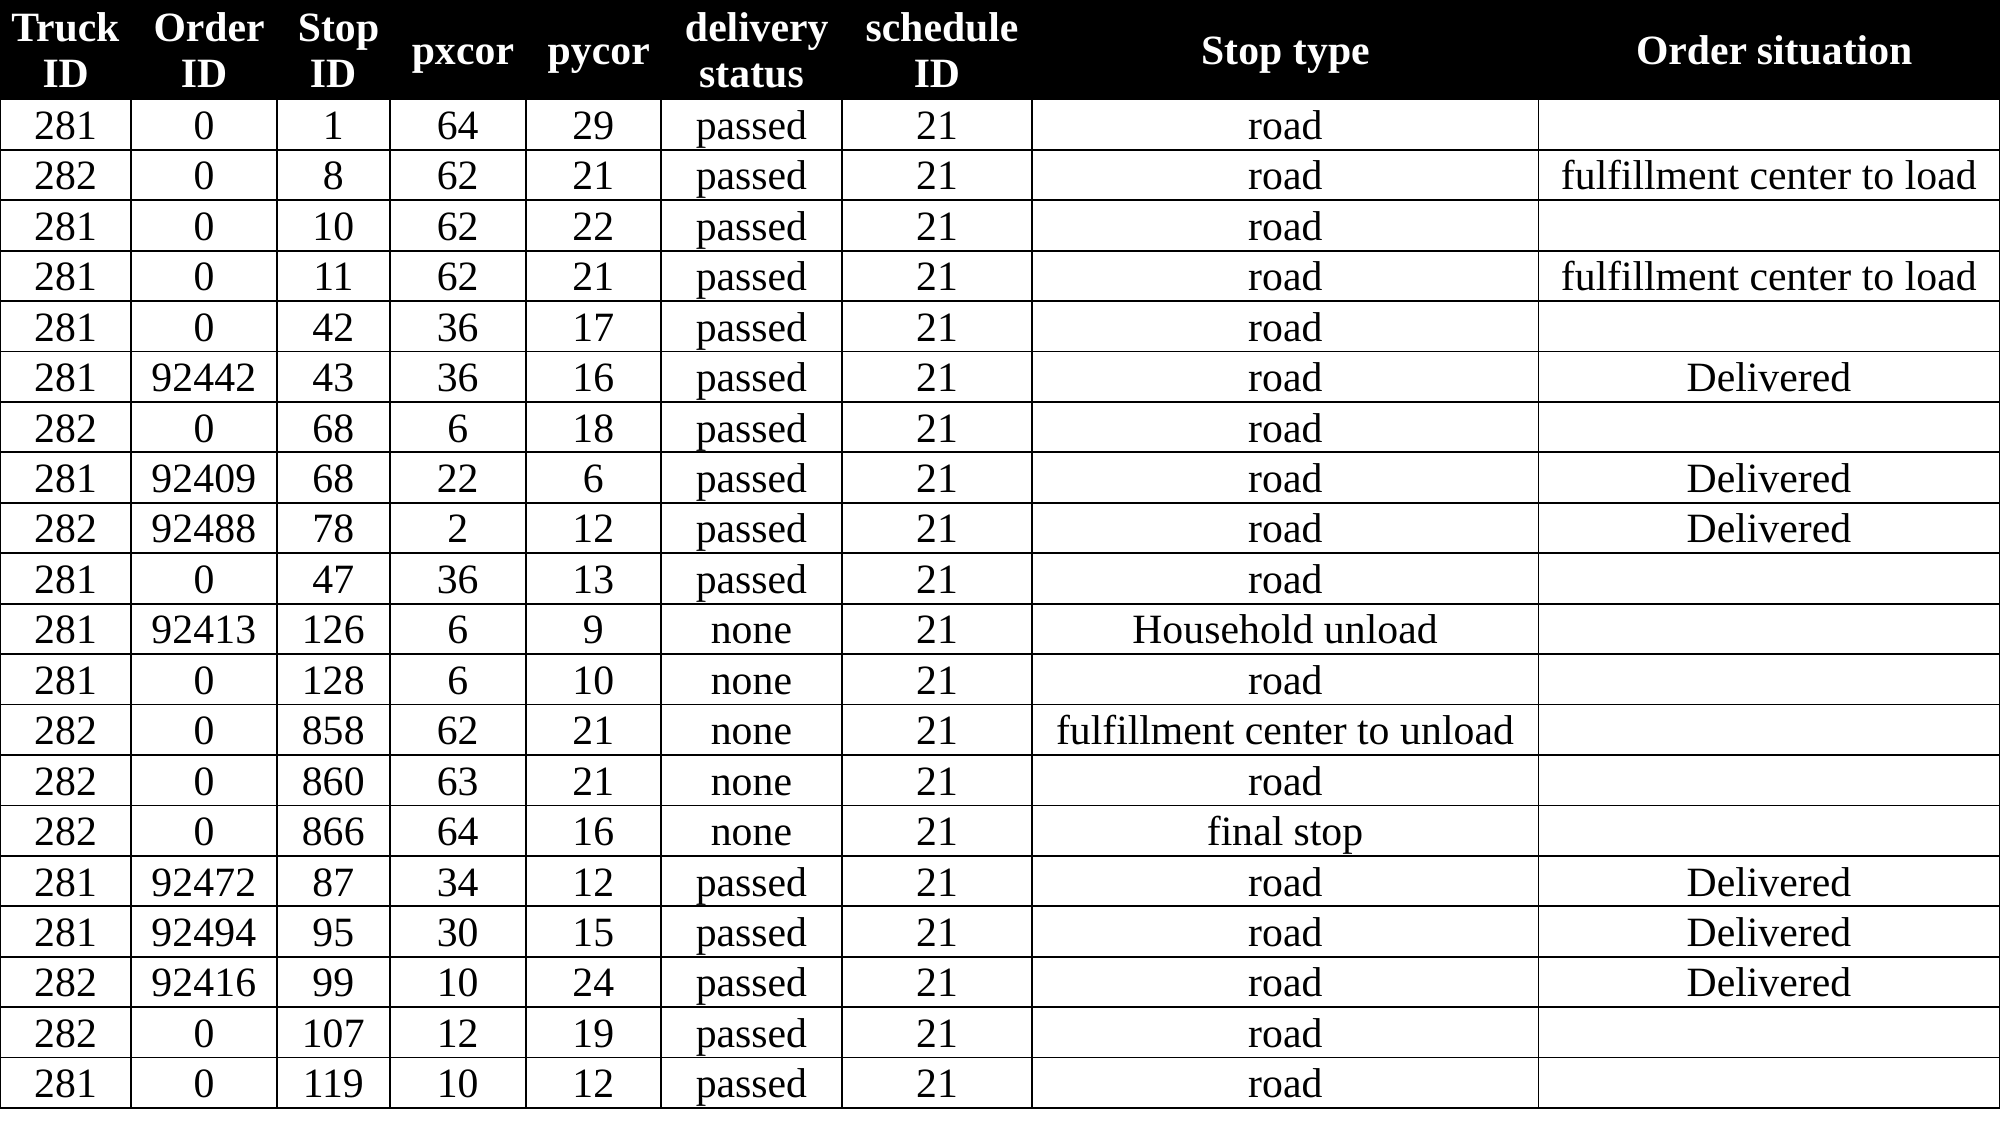

| Truck ID | Order ID | Stop ID | pxcor | pycor | delivery status | schedule ID | Stop type | Order situation |
| --- | --- | --- | --- | --- | --- | --- | --- | --- |
| 281 | 0 | 1 | 64 | 29 | passed | 21 | road |  |
| 282 | 0 | 8 | 62 | 21 | passed | 21 | road | fulfillment center to load |
| 281 | 0 | 10 | 62 | 22 | passed | 21 | road |  |
| 281 | 0 | 11 | 62 | 21 | passed | 21 | road | fulfillment center to load |
| 281 | 0 | 42 | 36 | 17 | passed | 21 | road |  |
| 281 | 92442 | 43 | 36 | 16 | passed | 21 | road | Delivered |
| 282 | 0 | 68 | 6 | 18 | passed | 21 | road |  |
| 281 | 92409 | 68 | 22 | 6 | passed | 21 | road | Delivered |
| 282 | 92488 | 78 | 2 | 12 | passed | 21 | road | Delivered |
| 281 | 0 | 47 | 36 | 13 | passed | 21 | road |  |
| 281 | 92413 | 126 | 6 | 9 | none | 21 | Household unload |  |
| 281 | 0 | 128 | 6 | 10 | none | 21 | road |  |
| 282 | 0 | 858 | 62 | 21 | none | 21 | fulfillment center to unload |  |
| 282 | 0 | 860 | 63 | 21 | none | 21 | road |  |
| 282 | 0 | 866 | 64 | 16 | none | 21 | final stop |  |
| 281 | 92472 | 87 | 34 | 12 | passed | 21 | road | Delivered |
| 281 | 92494 | 95 | 30 | 15 | passed | 21 | road | Delivered |
| 282 | 92416 | 99 | 10 | 24 | passed | 21 | road | Delivered |
| 282 | 0 | 107 | 12 | 19 | passed | 21 | road |  |
| 281 | 0 | 119 | 10 | 12 | passed | 21 | road |  |